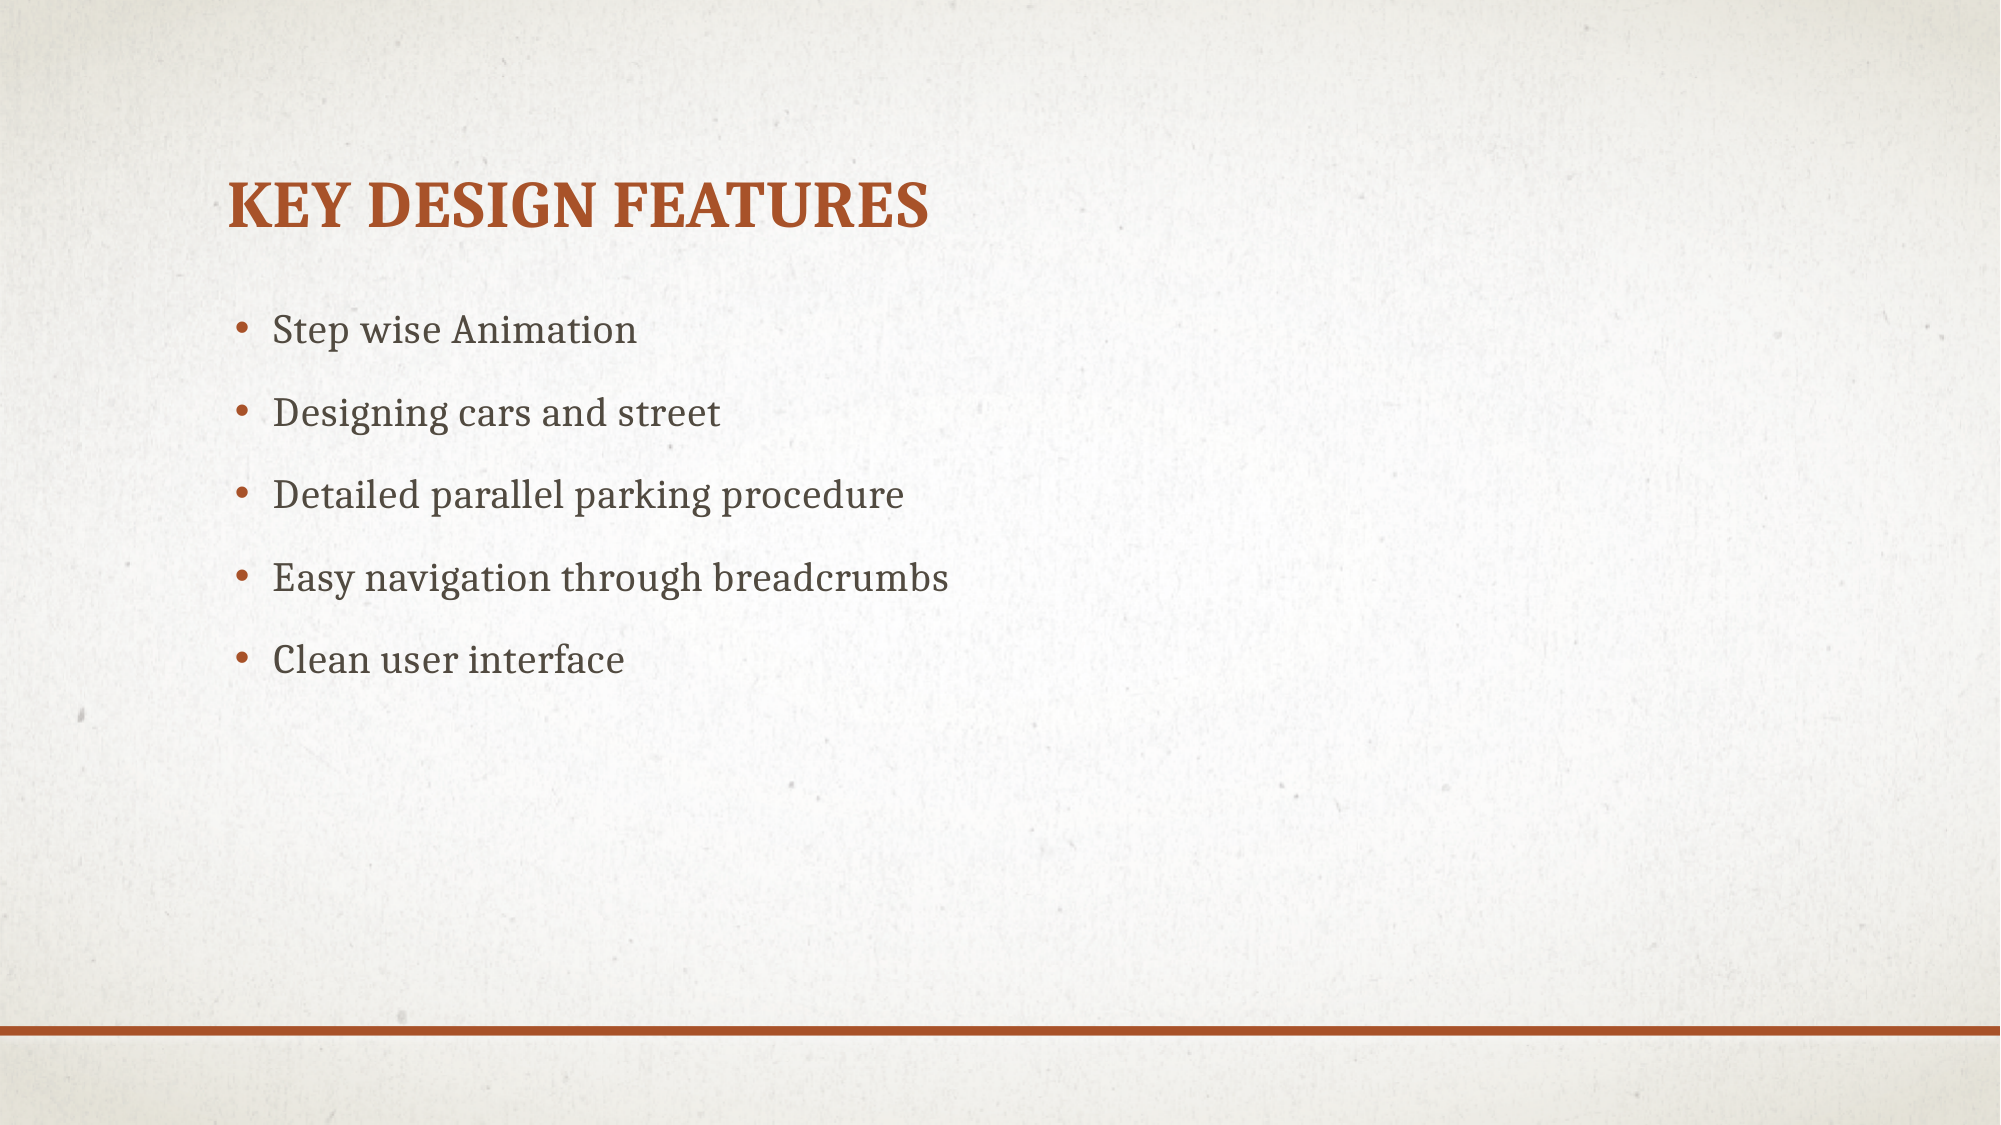

# Key design features
Step wise Animation
Designing cars and street
Detailed parallel parking procedure
Easy navigation through breadcrumbs
Clean user interface